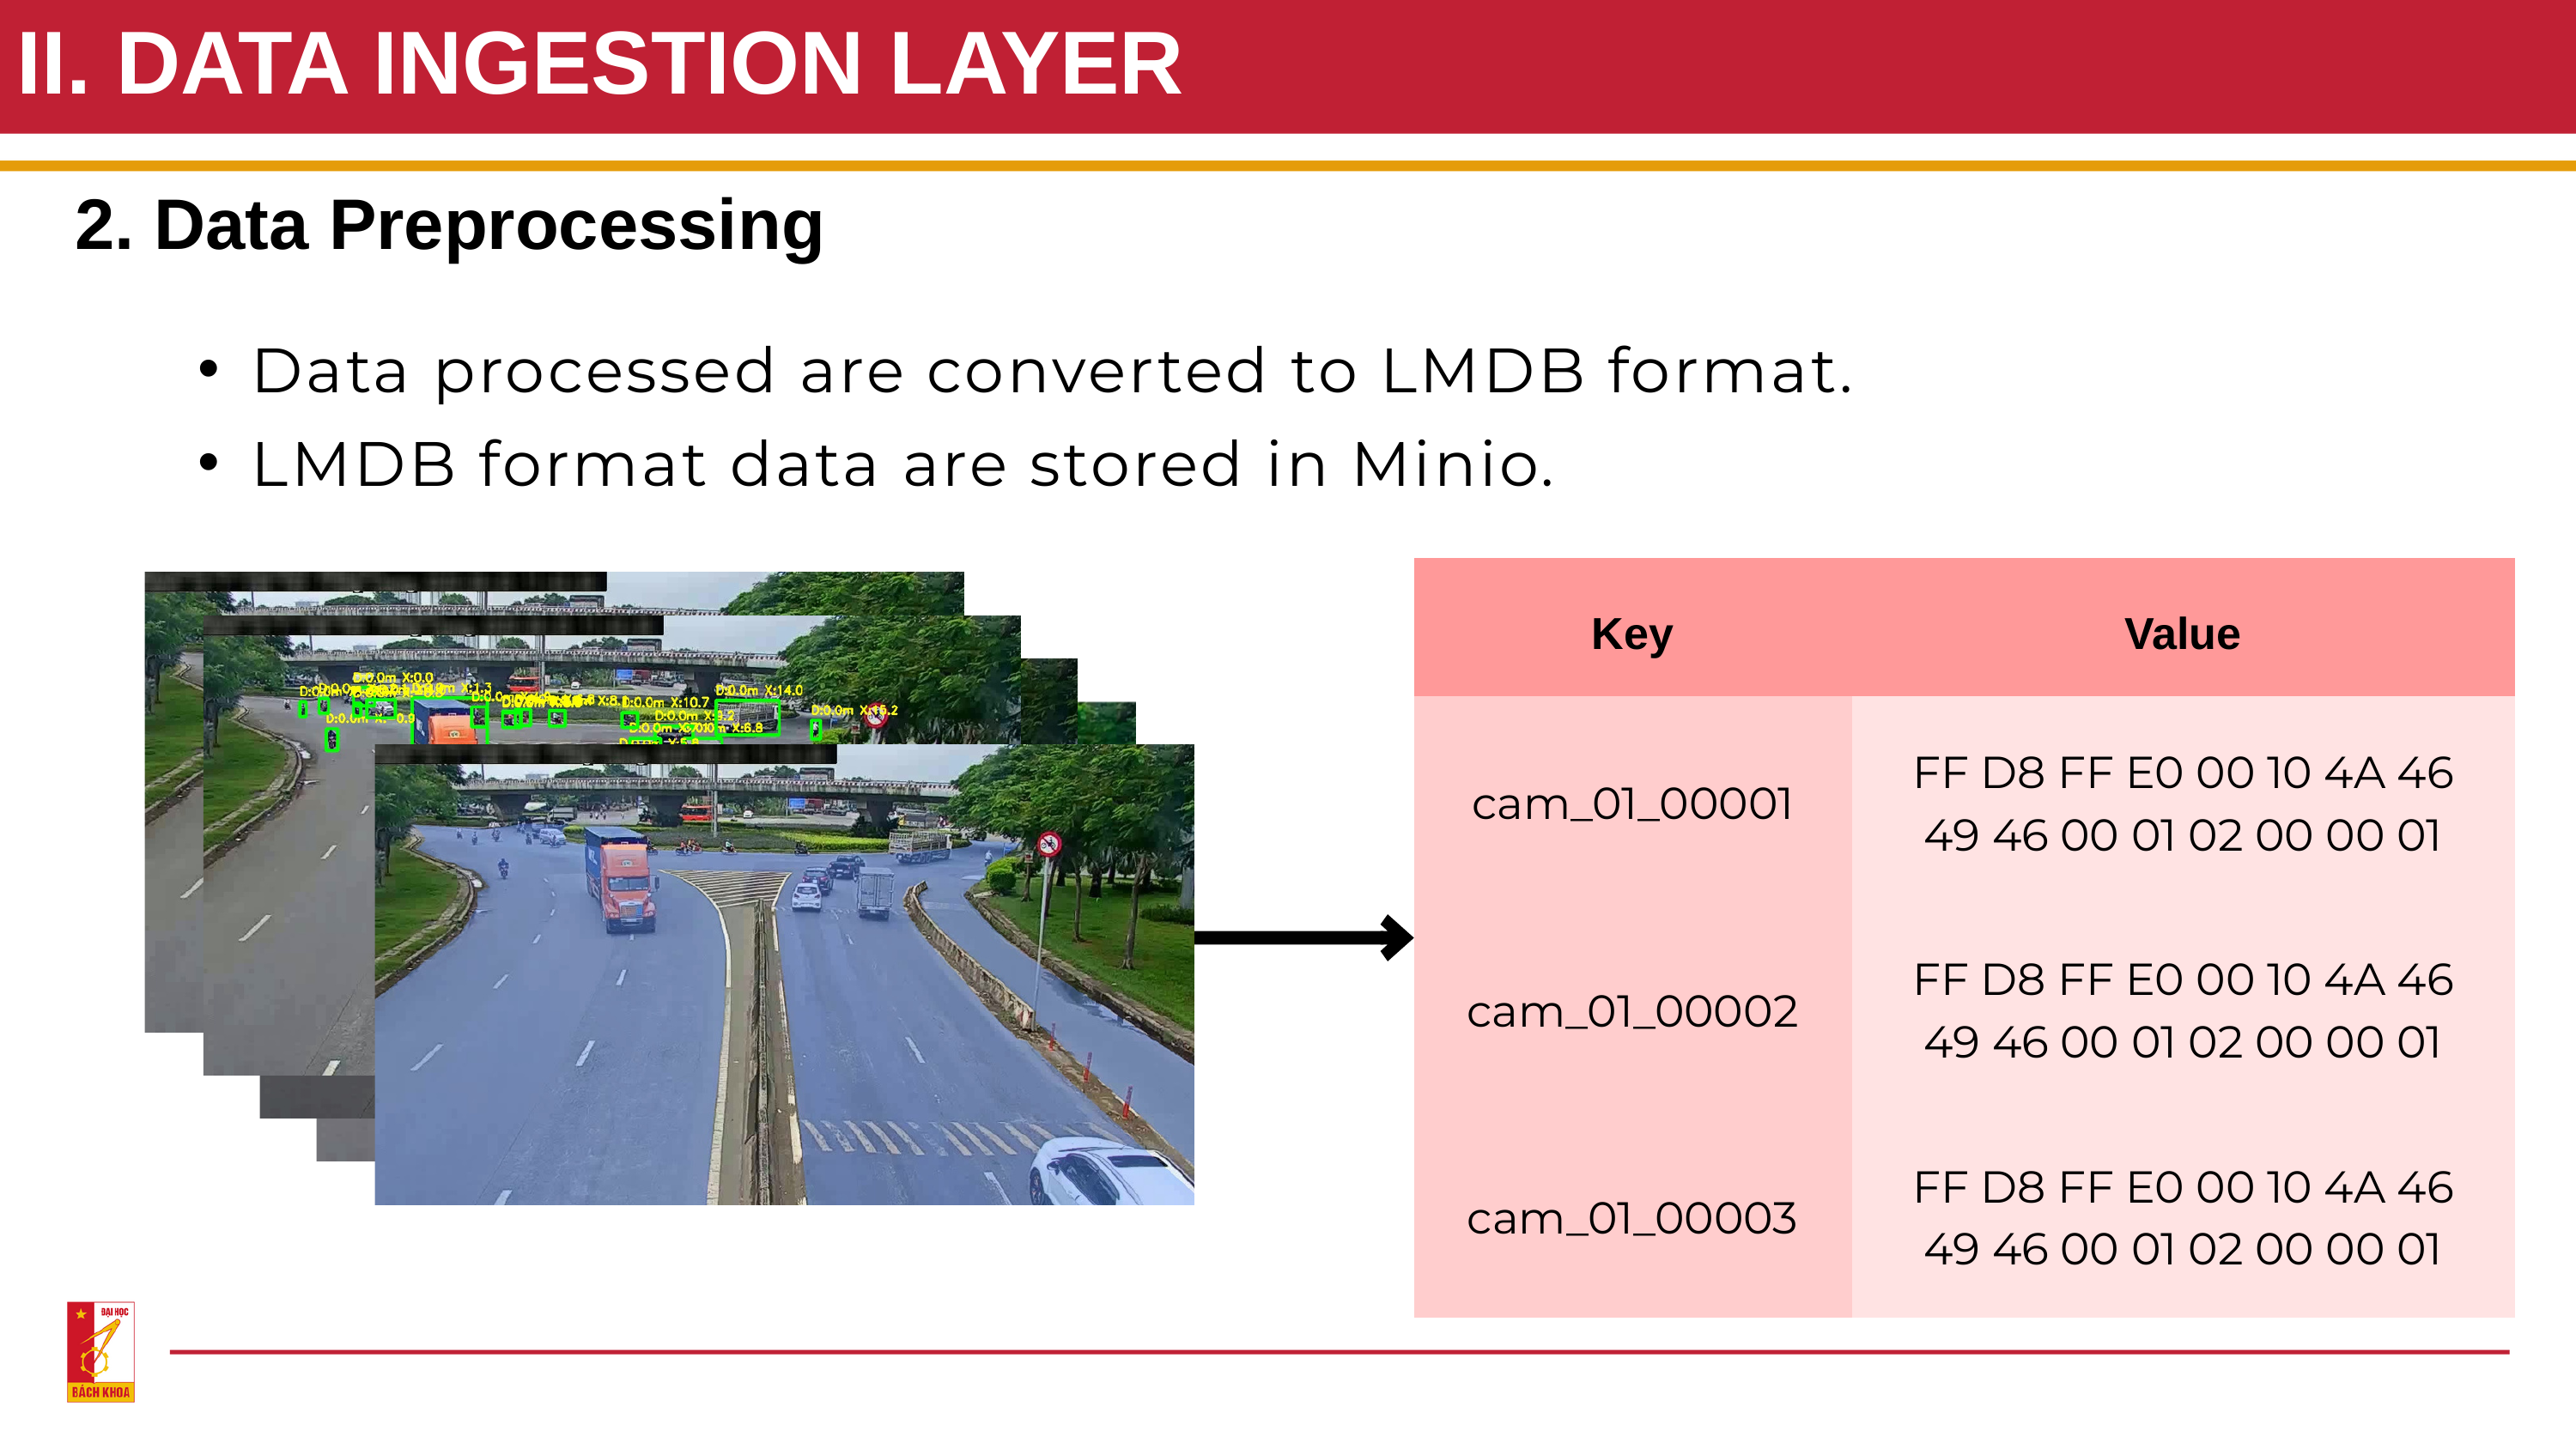

II. DATA INGESTION LAYER
2. Data Preprocessing
Data processed are converted to LMDB format.
LMDB format data are stored in Minio.
| Key | Value |
| --- | --- |
| cam\_01\_00001 | FF D8 FF E0 00 10 4A 46 49 46 00 01 02 00 00 01 |
| cam\_01\_00002 | FF D8 FF E0 00 10 4A 46 49 46 00 01 02 00 00 01 |
| cam\_01\_00003 | FF D8 FF E0 00 10 4A 46 49 46 00 01 02 00 00 01 |